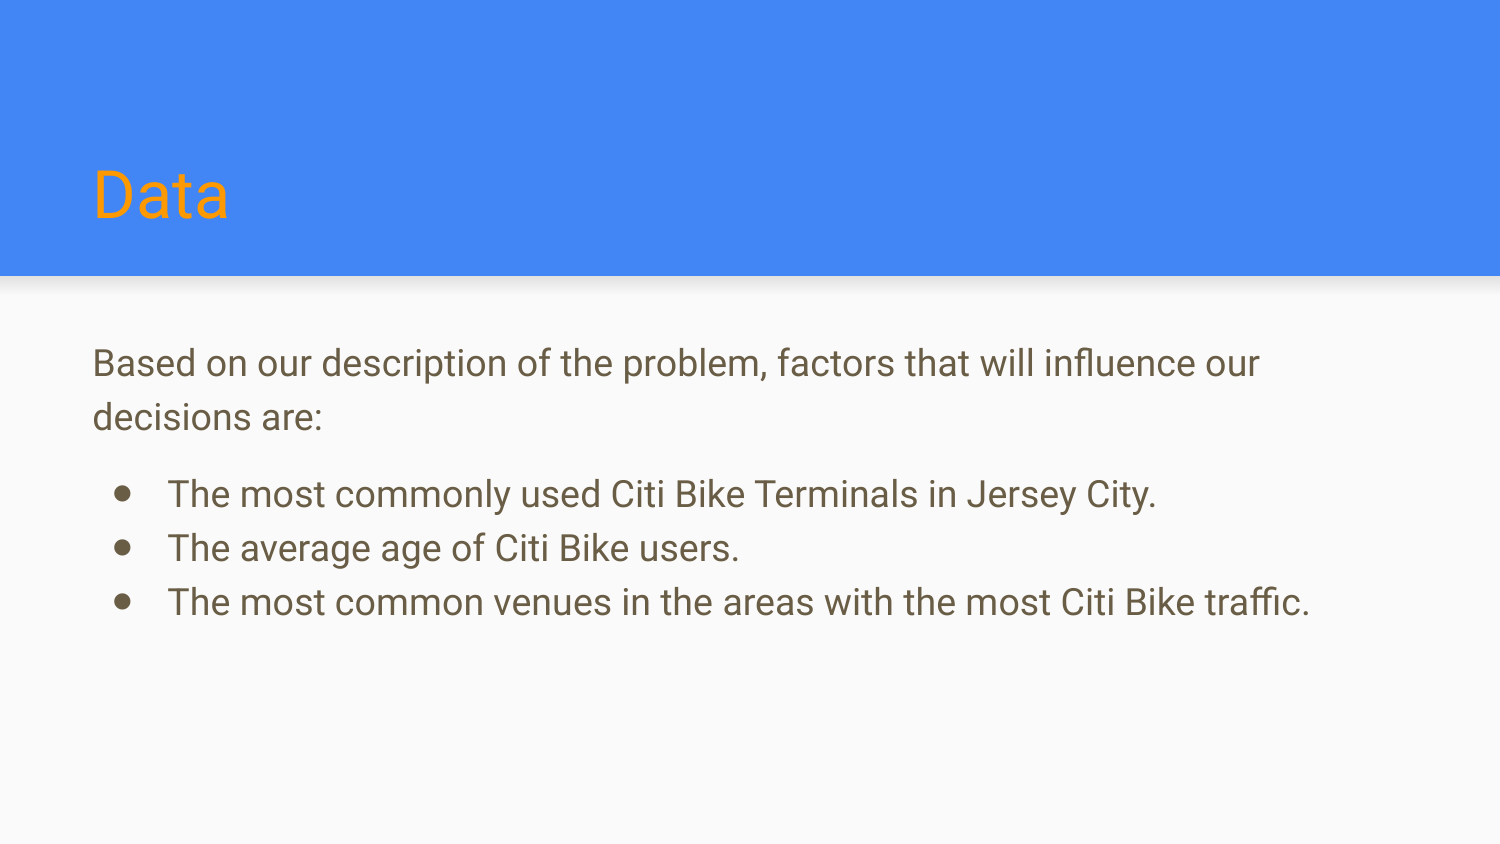

# Data
Based on our description of the problem, factors that will influence our decisions are:
The most commonly used Citi Bike Terminals in Jersey City.
The average age of Citi Bike users.
The most common venues in the areas with the most Citi Bike traffic.